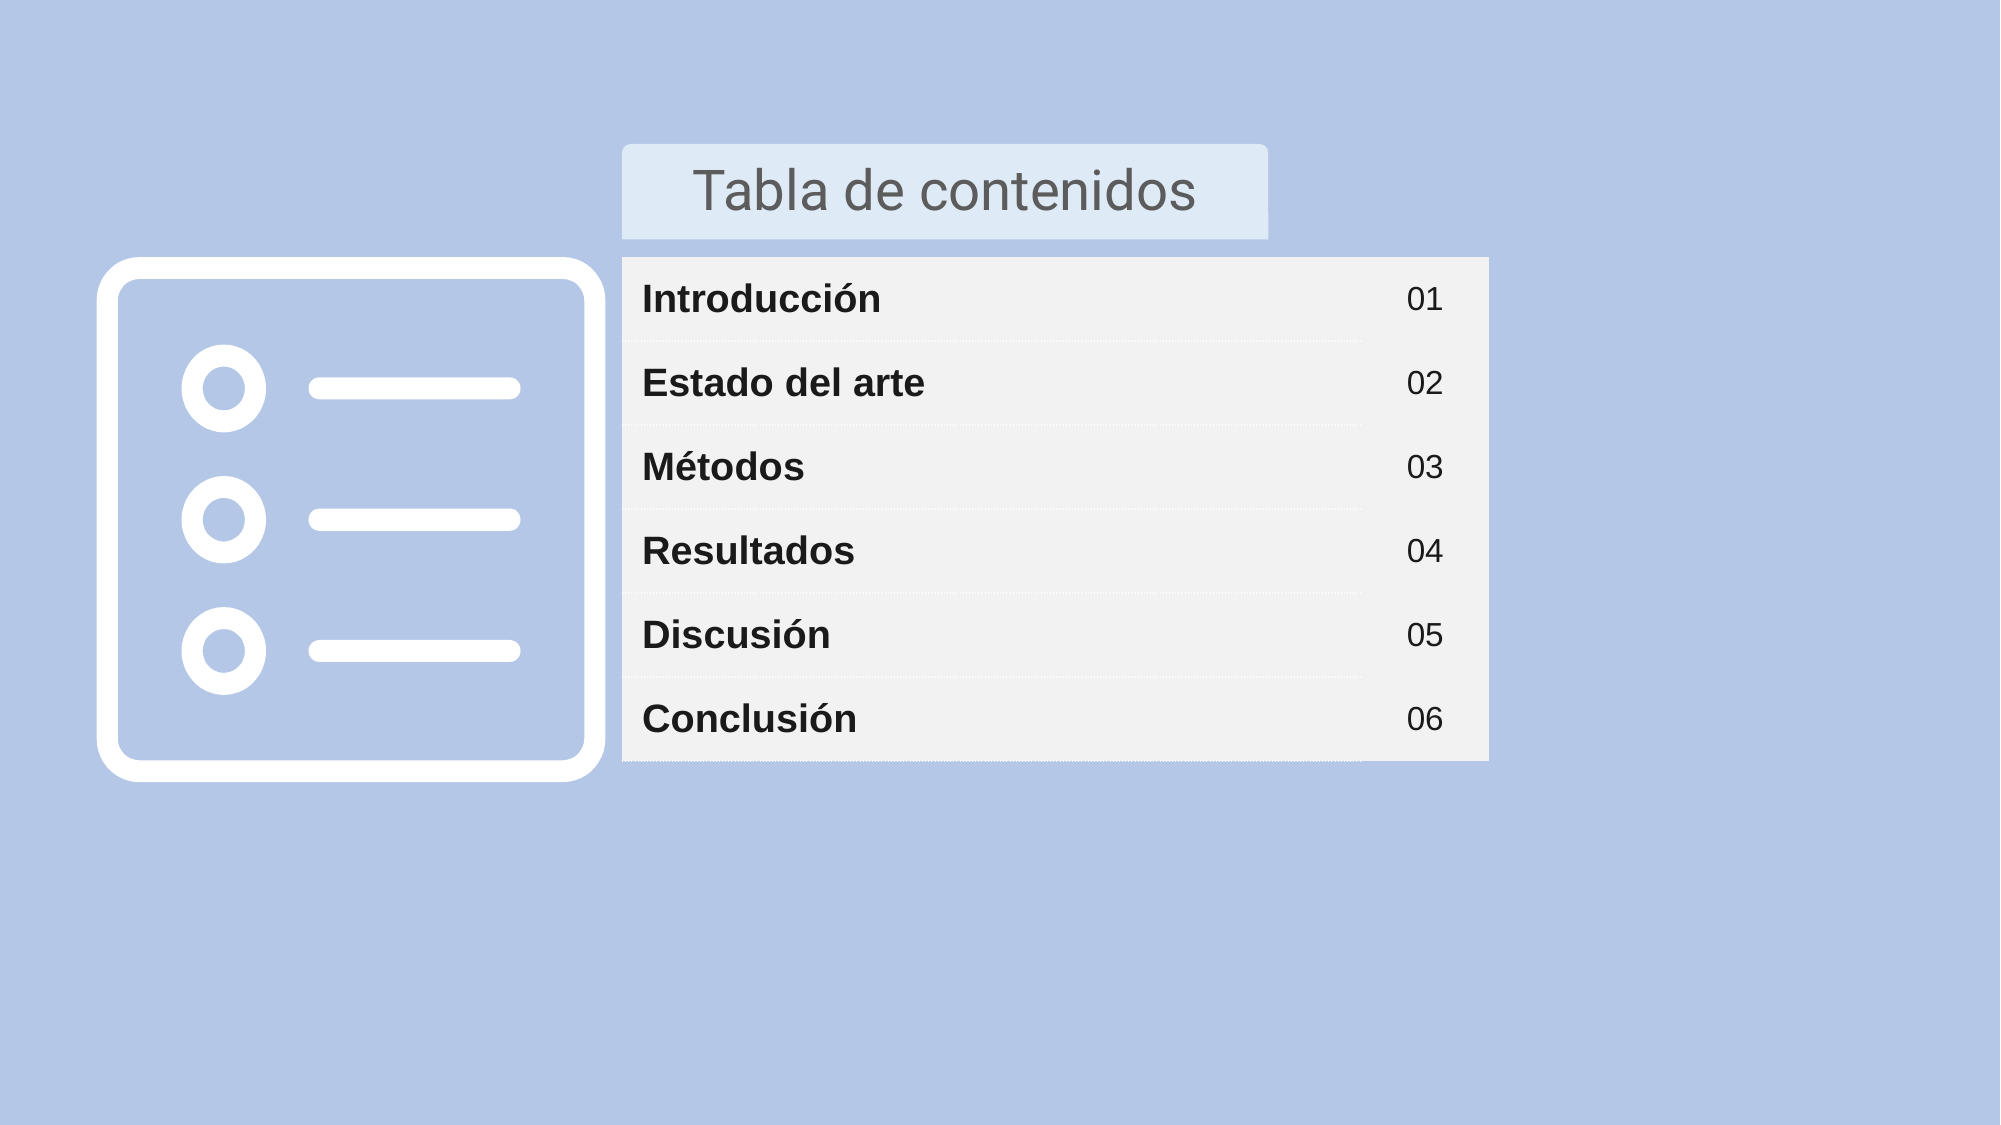

Tabla de contenidos

| Introducción | 01 |
| --- | --- |
| Estado del arte | 02 |
| Métodos | 03 |
| Resultados | 04 |
| Discusión | 05 |
| Conclusión | 06 |